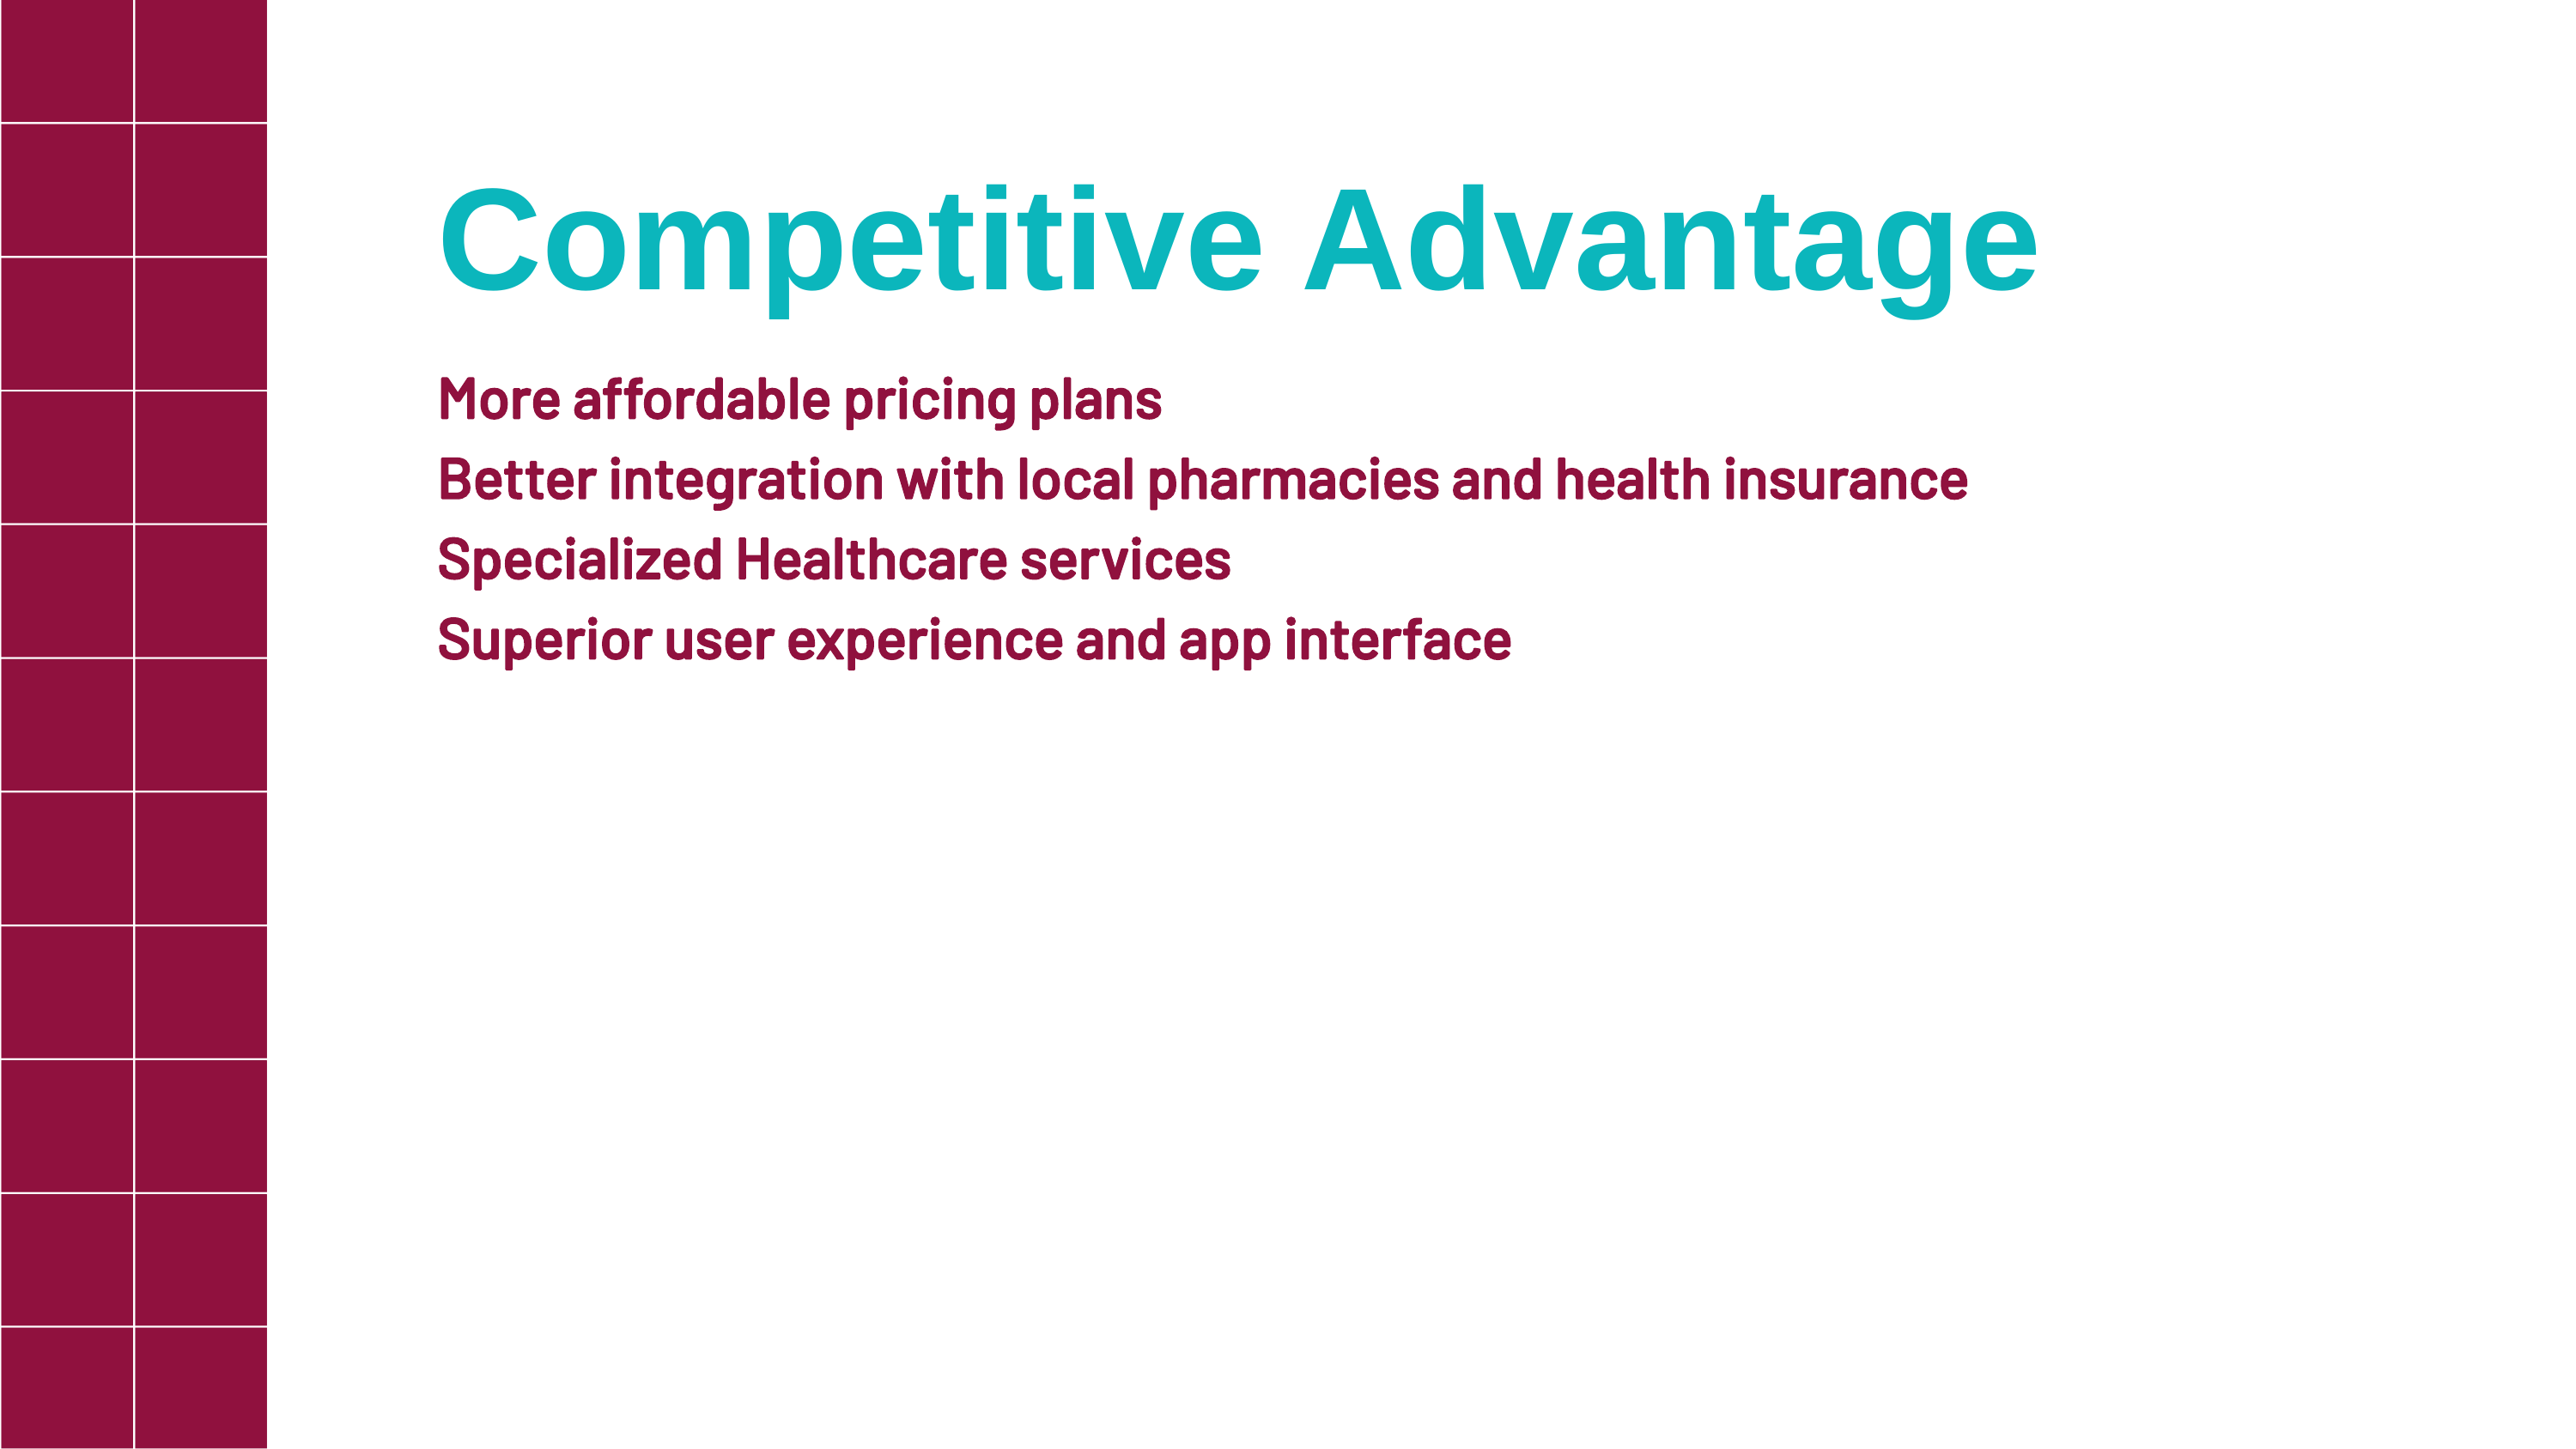

Competitive Advantage
More affordable pricing plans
Better integration with local pharmacies and health insurance
Specialized Healthcare services
Superior user experience and app interface